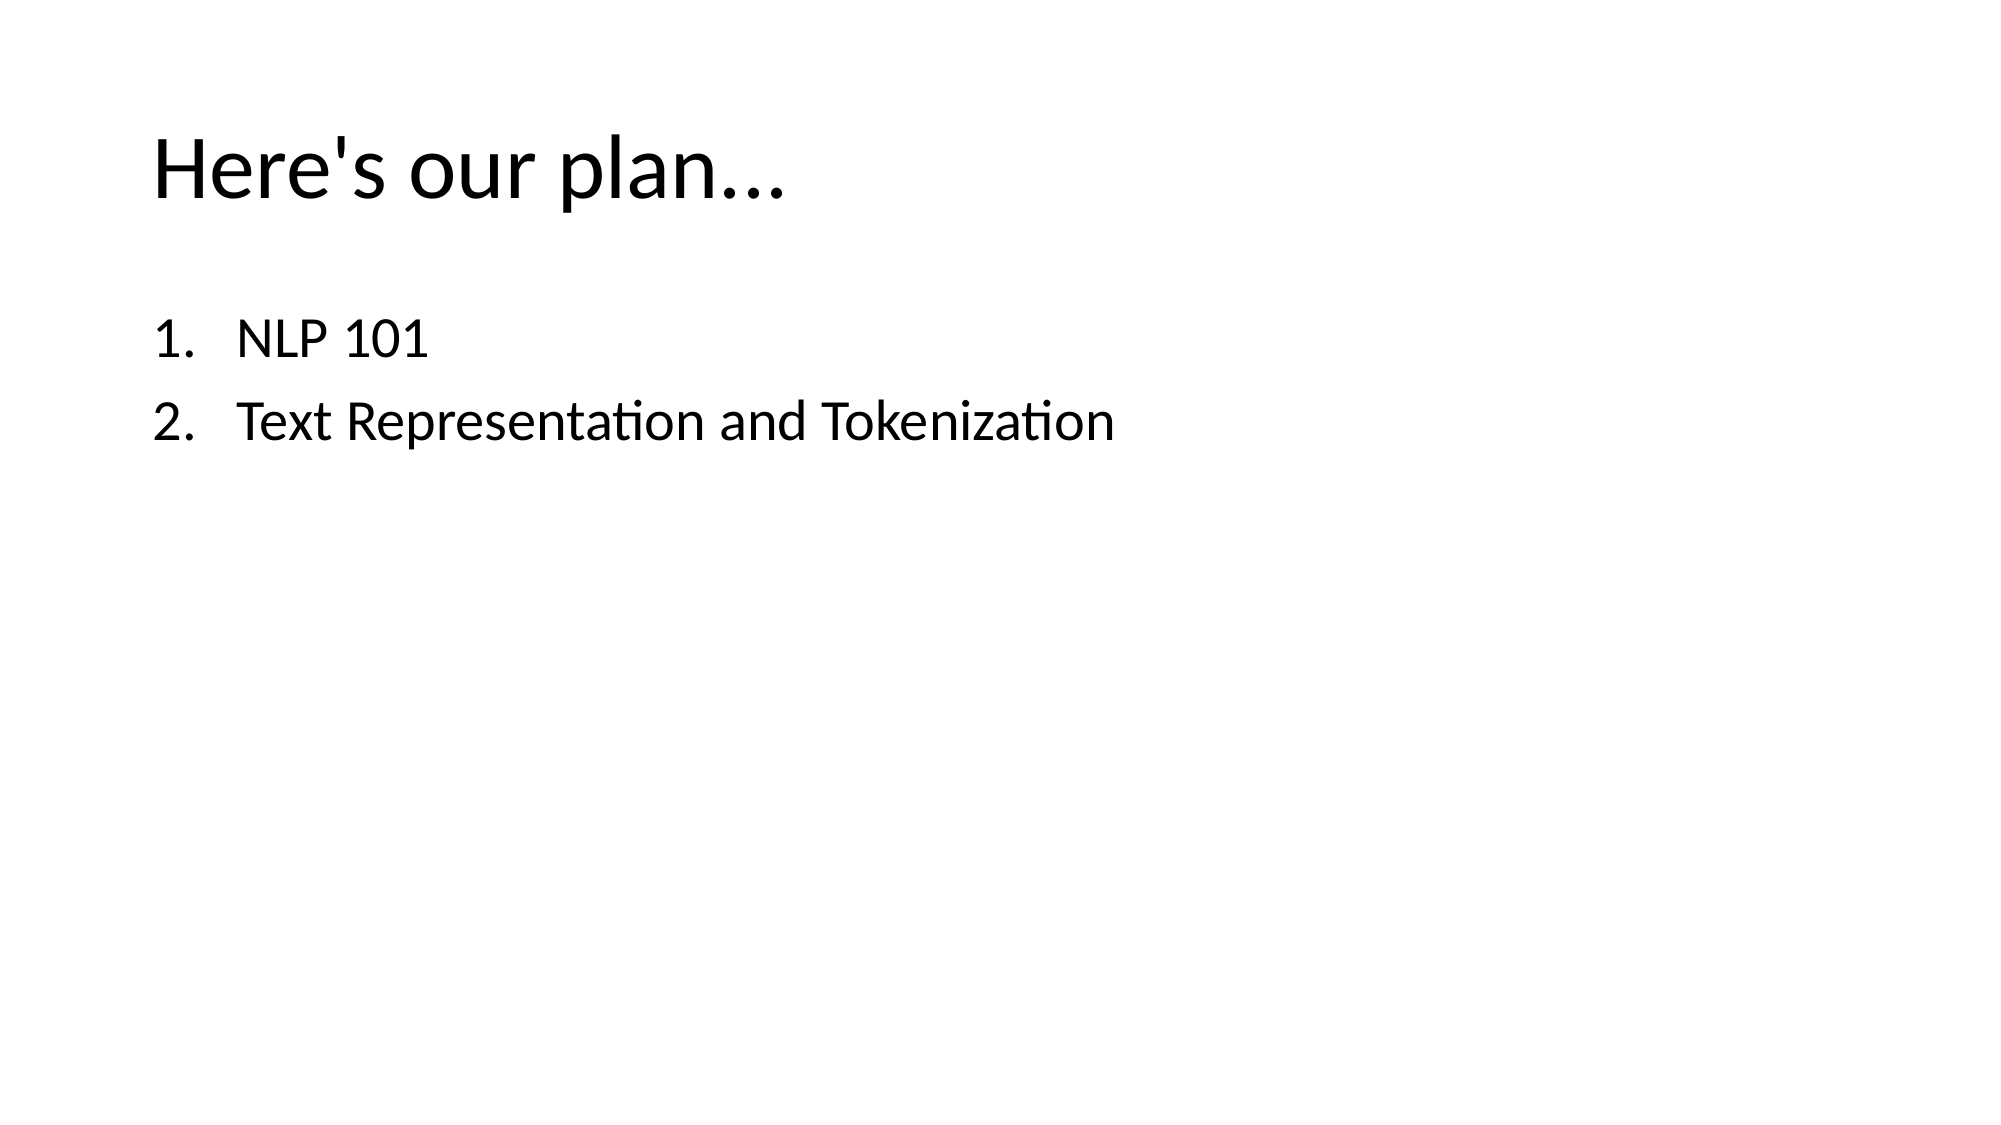

# Here's our plan...
NLP 101
Text Representation and Tokenization